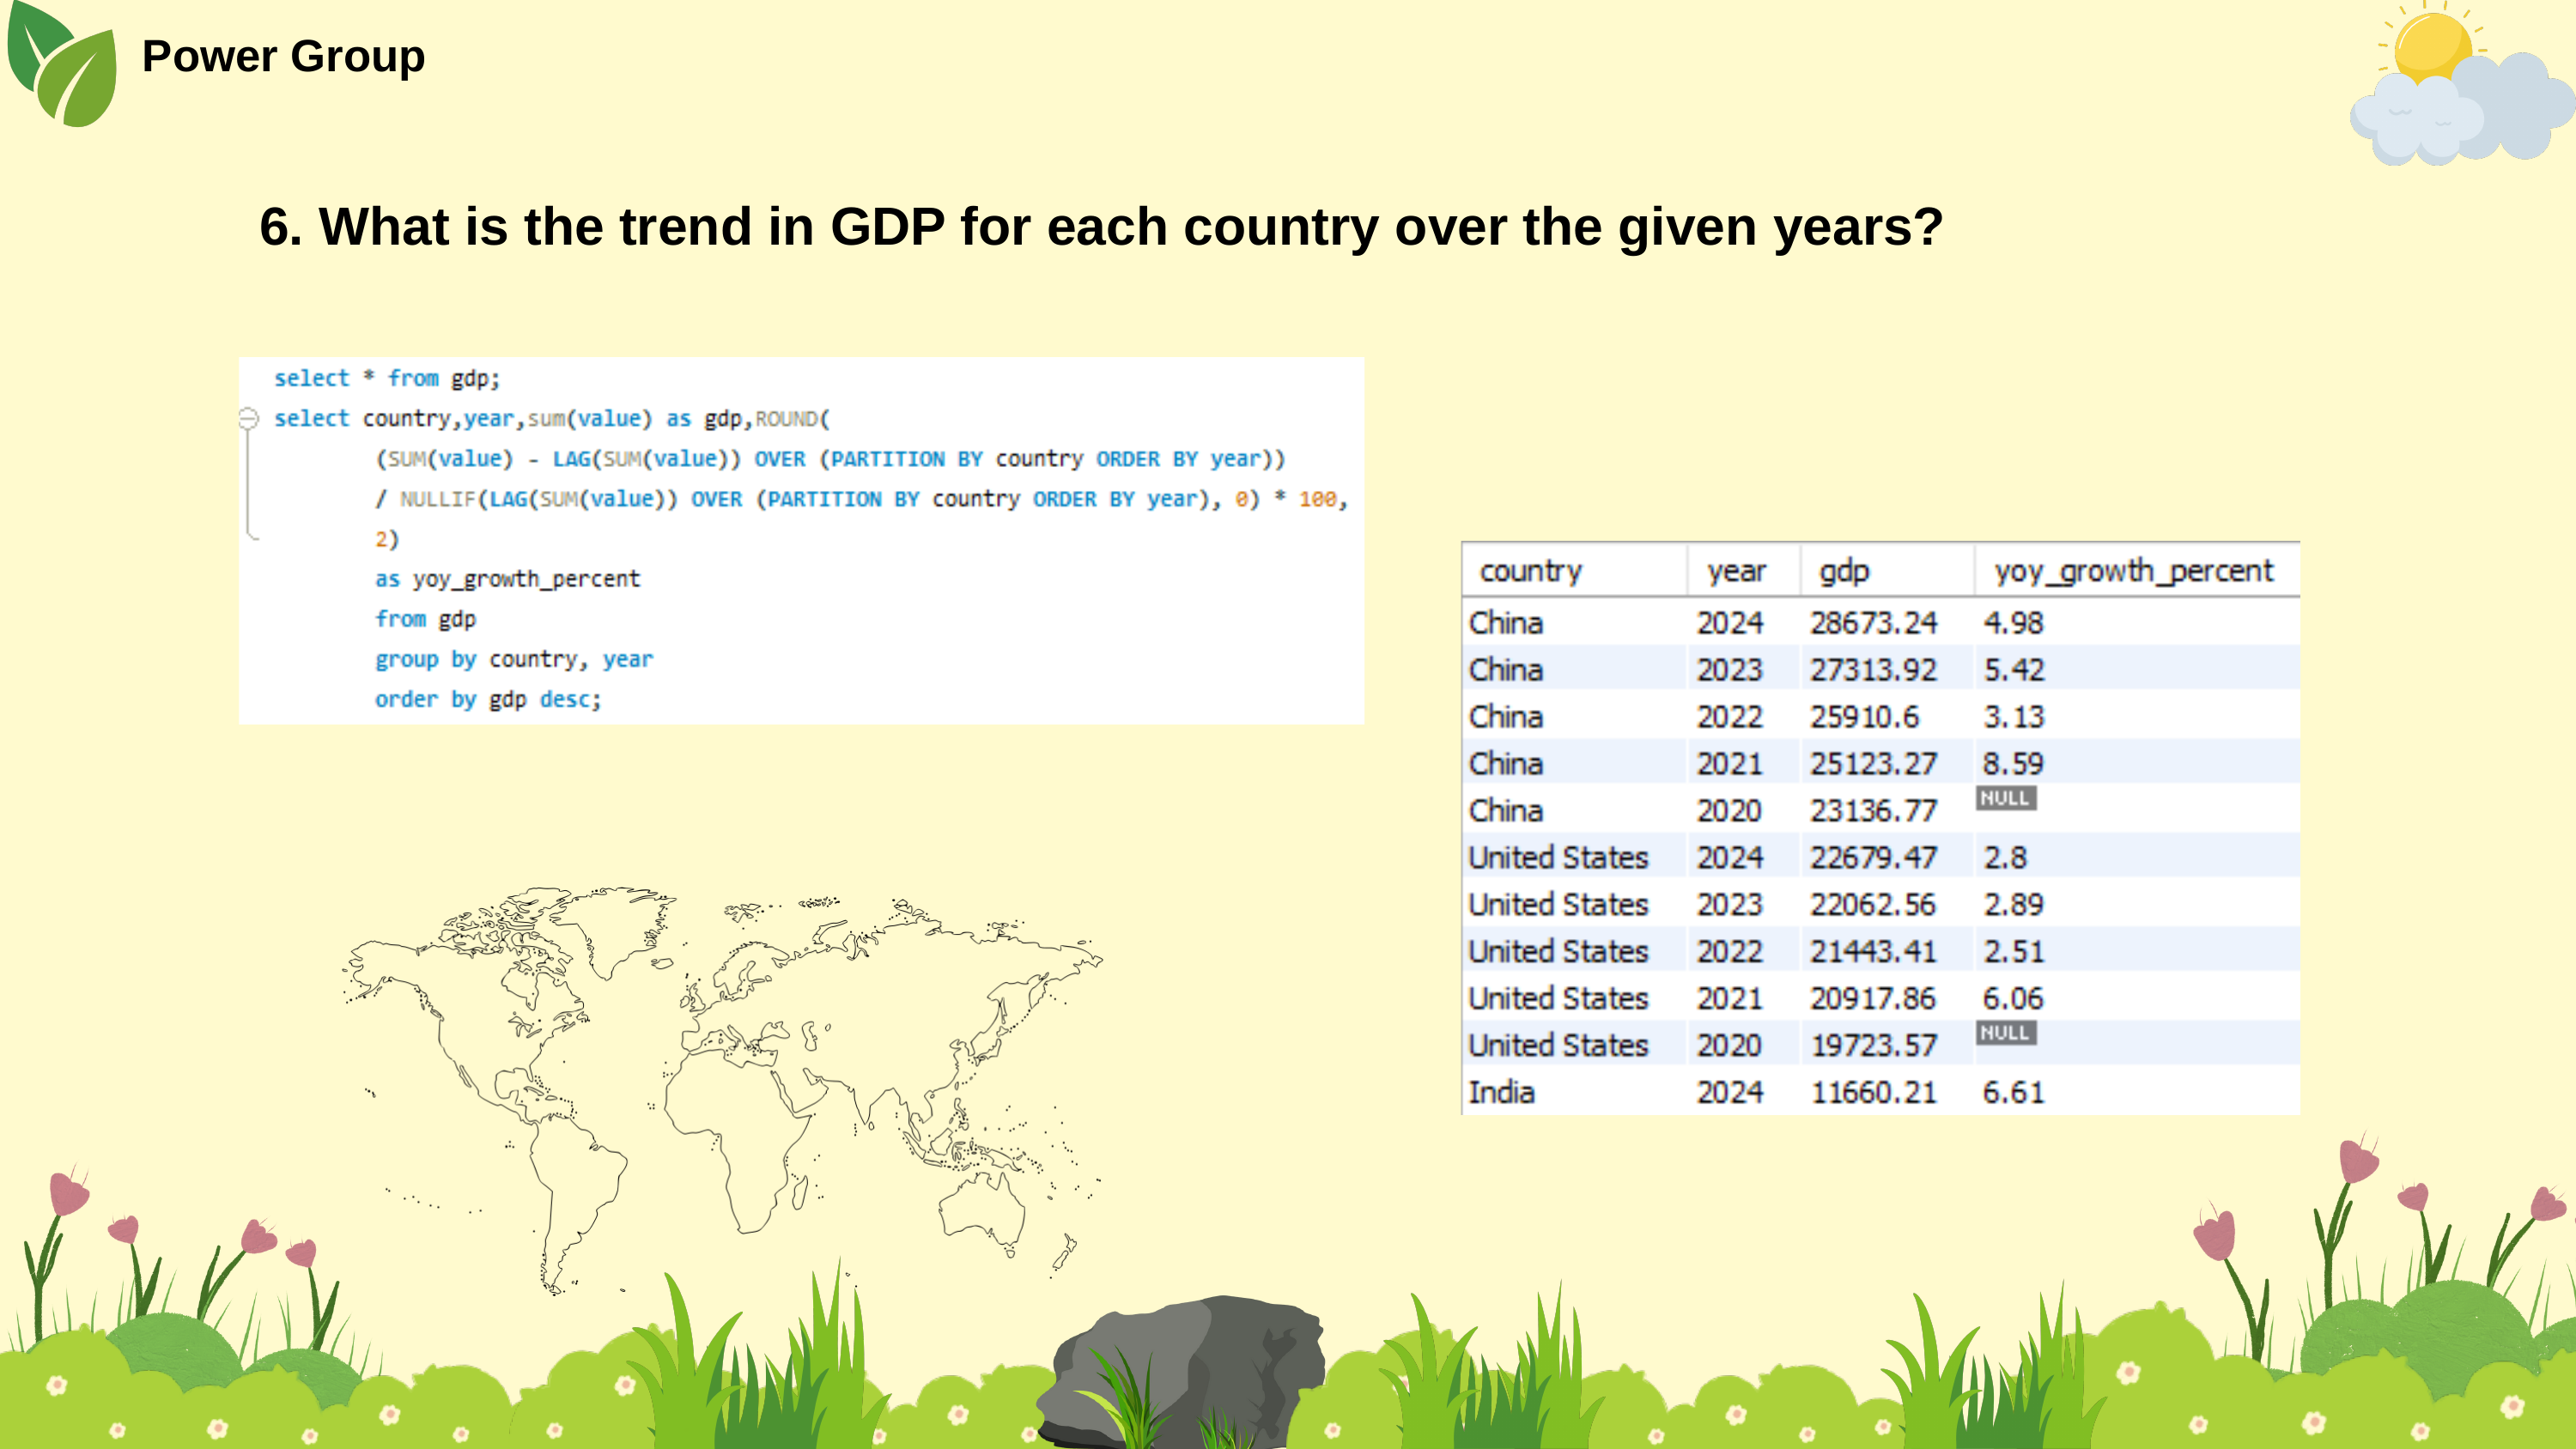

Power Group

6. What is the trend in GDP for each country over the given years?